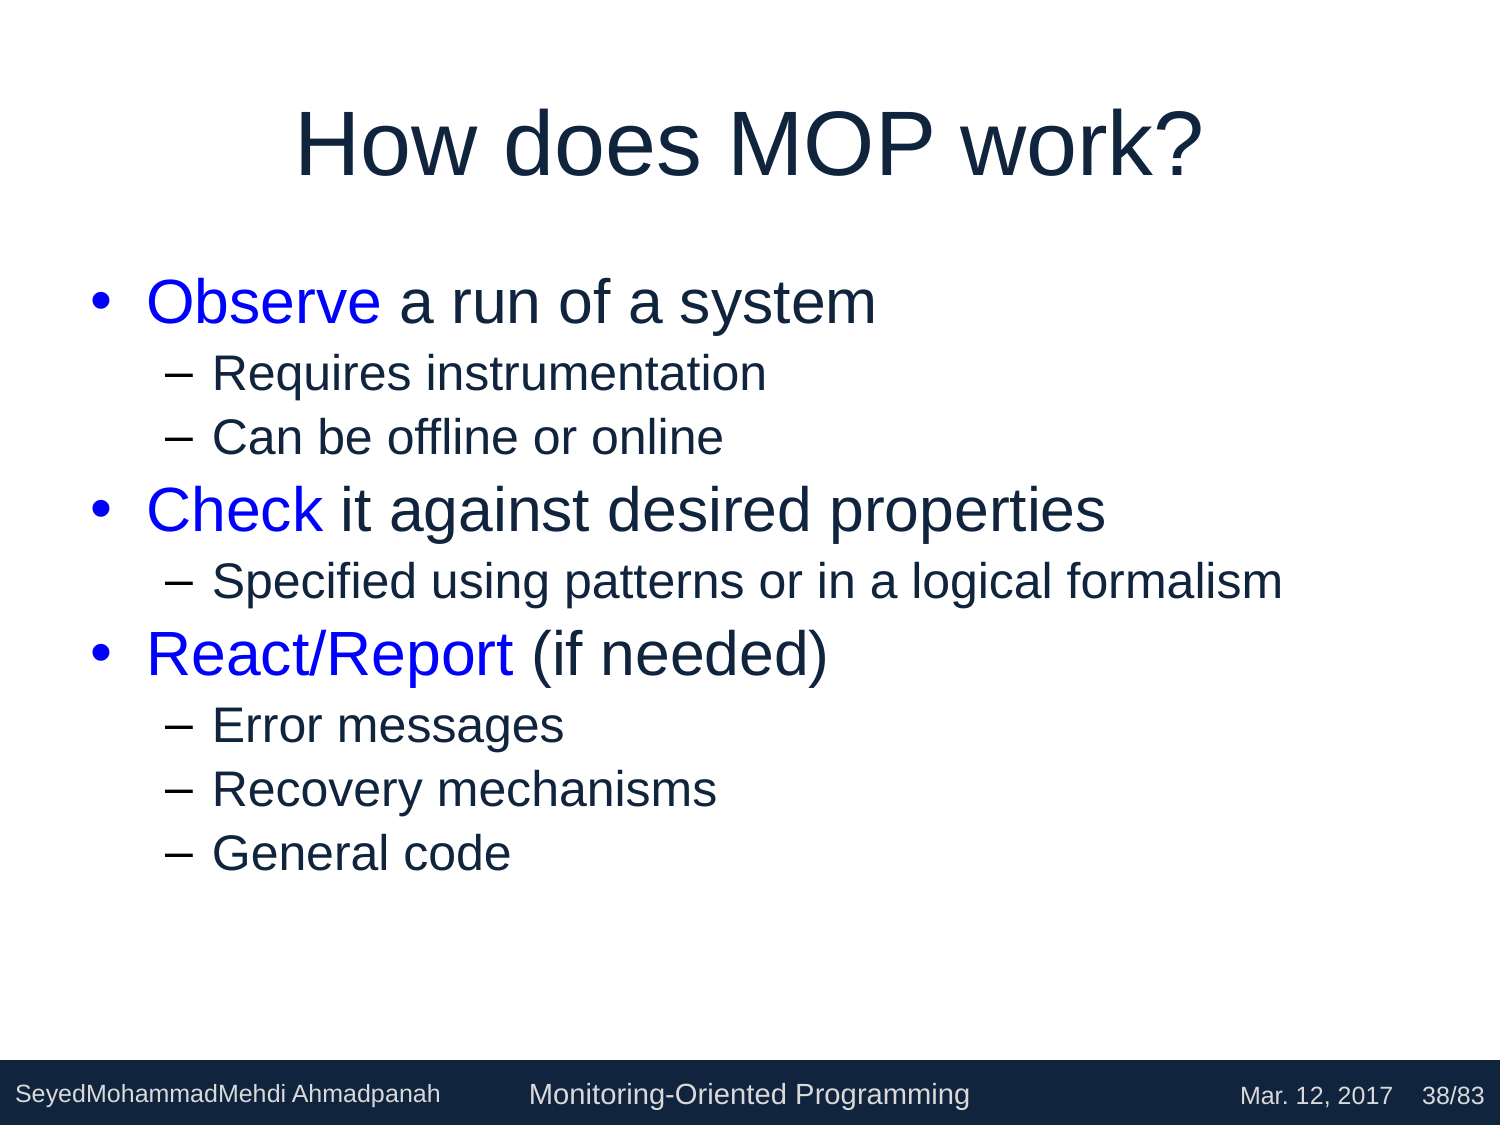

# How does MOP work?
Observe a run of a system
Requires instrumentation
Can be offline or online
Check it against desired properties
Specified using patterns or in a logical formalism
React/Report (if needed)
Error messages
Recovery mechanisms
General code